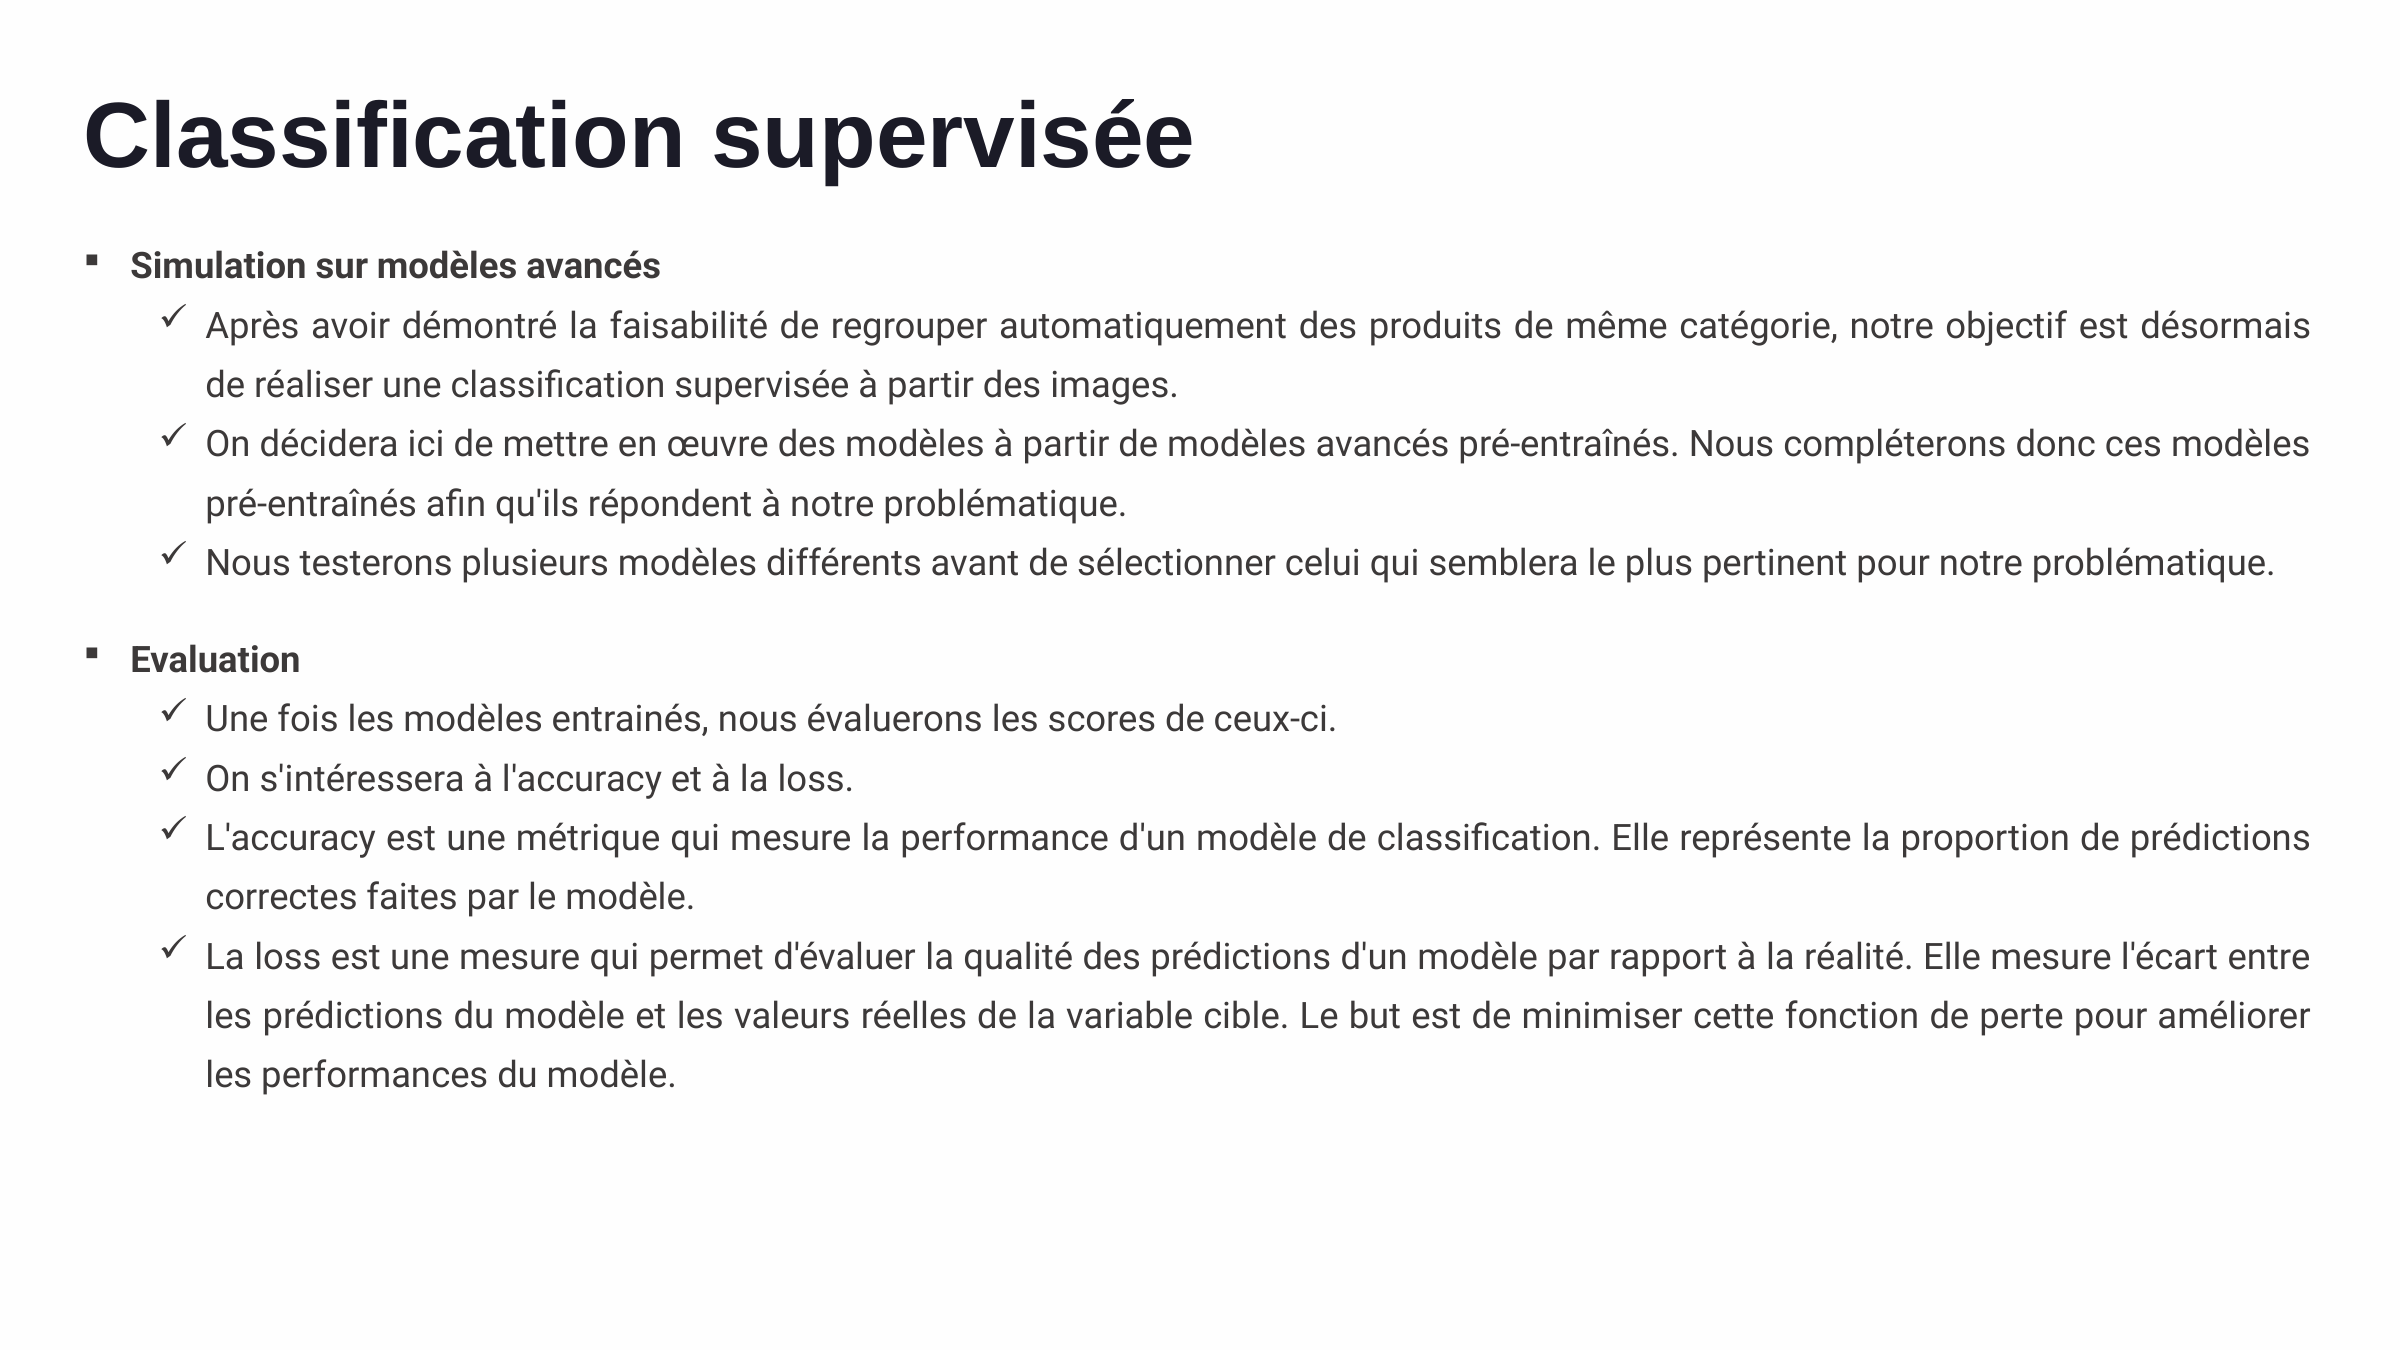

Classification supervisée
Simulation sur modèles avancés
Après avoir démontré la faisabilité de regrouper automatiquement des produits de même catégorie, notre objectif est désormais de réaliser une classification supervisée à partir des images.
On décidera ici de mettre en œuvre des modèles à partir de modèles avancés pré-entraînés. Nous compléterons donc ces modèles pré-entraînés afin qu'ils répondent à notre problématique.
Nous testerons plusieurs modèles différents avant de sélectionner celui qui semblera le plus pertinent pour notre problématique.
Evaluation
Une fois les modèles entrainés, nous évaluerons les scores de ceux-ci.
On s'intéressera à l'accuracy et à la loss.
L'accuracy est une métrique qui mesure la performance d'un modèle de classification. Elle représente la proportion de prédictions correctes faites par le modèle.
La loss est une mesure qui permet d'évaluer la qualité des prédictions d'un modèle par rapport à la réalité. Elle mesure l'écart entre les prédictions du modèle et les valeurs réelles de la variable cible. Le but est de minimiser cette fonction de perte pour améliorer les performances du modèle.